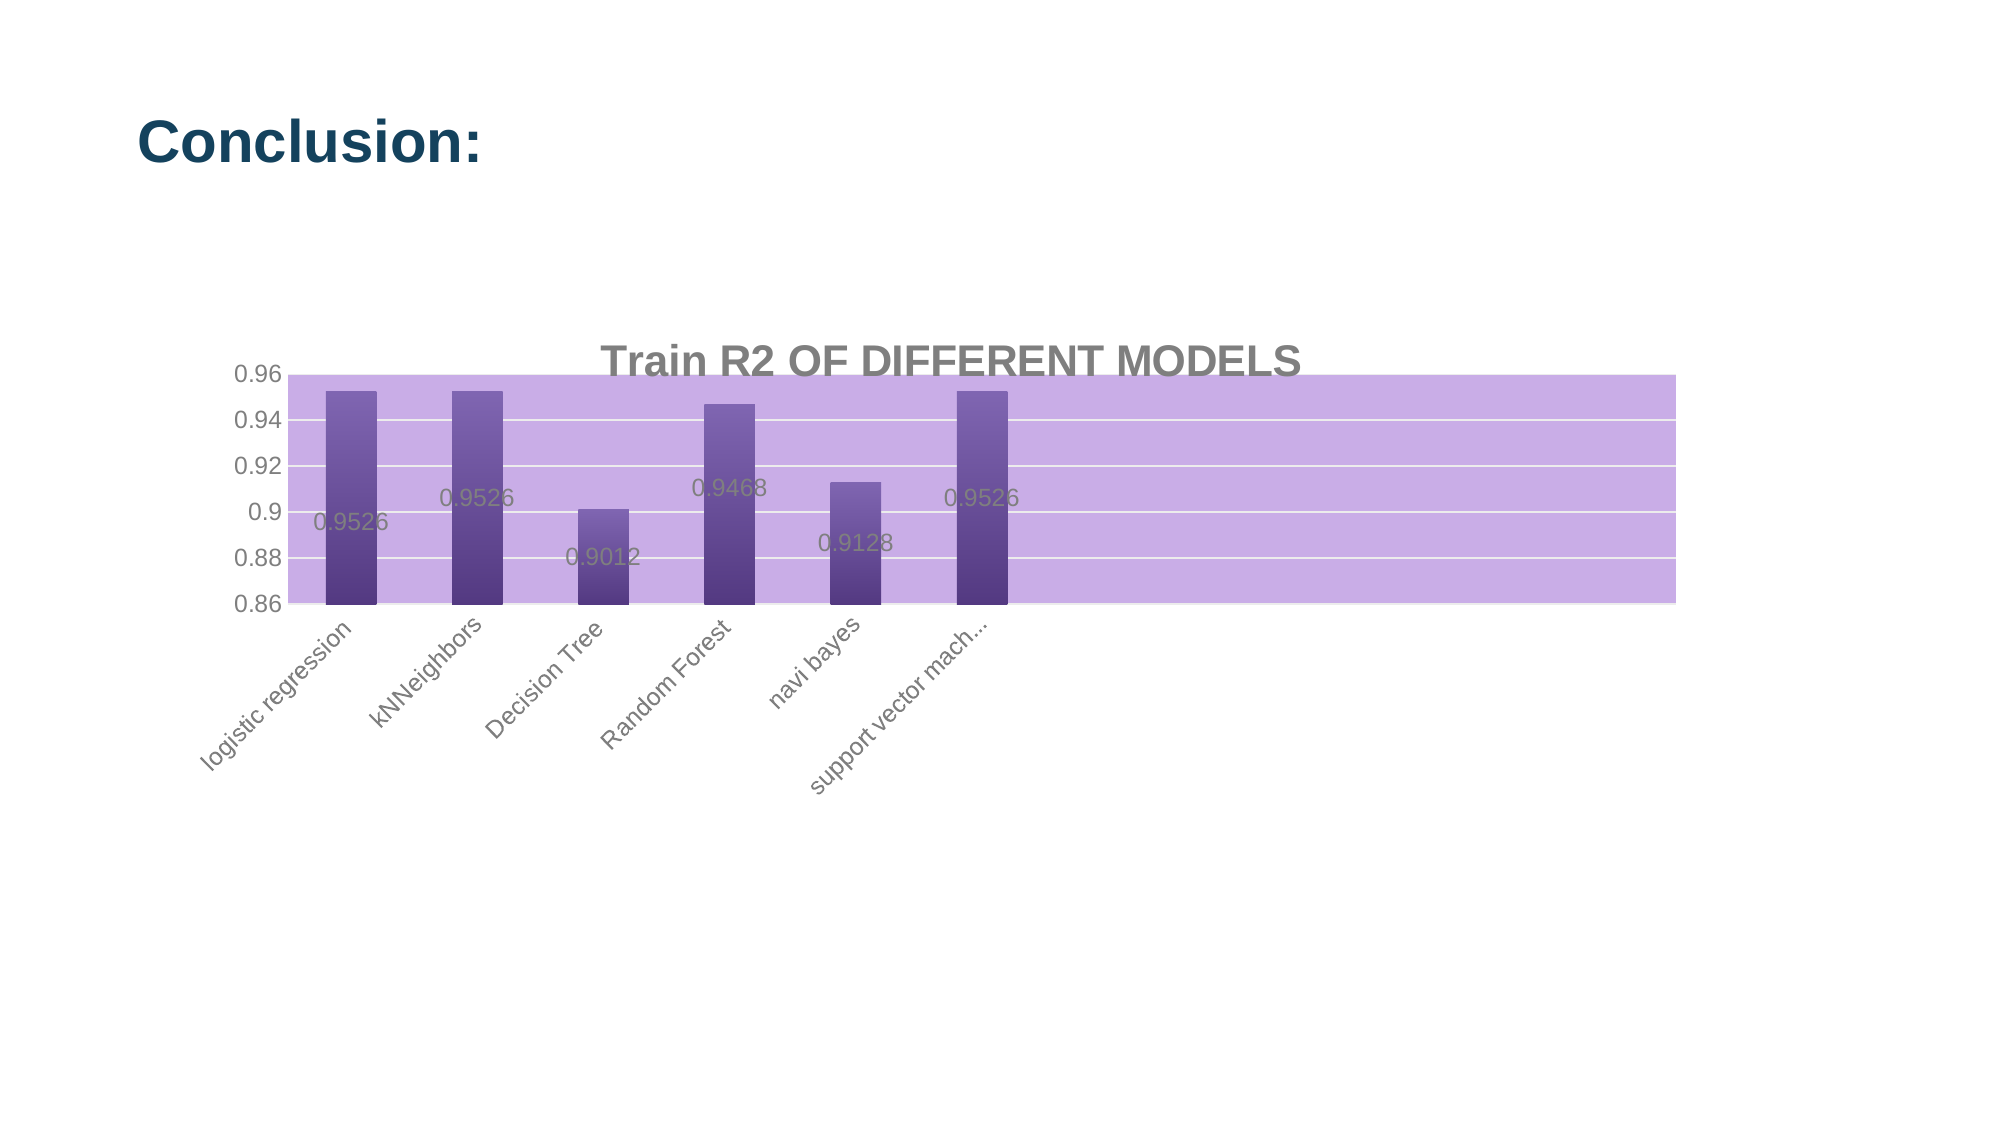

# Conclusion:

### Chart: Train R2 OF DIFFERENT MODELS

| Category | Series 1 | Column1 | Column2 |
|---|---|---|---|
| logistic regression  | 0.9526 | None | None |
| kNNeighbors | 0.9526 | None | None |
| Decision Tree  | 0.9012 | None | None |
| Random Forest  | 0.9468 | None | None |
| navi bayes | 0.9128 | None | None |
| support vector machine  | 0.9526 | None | None |